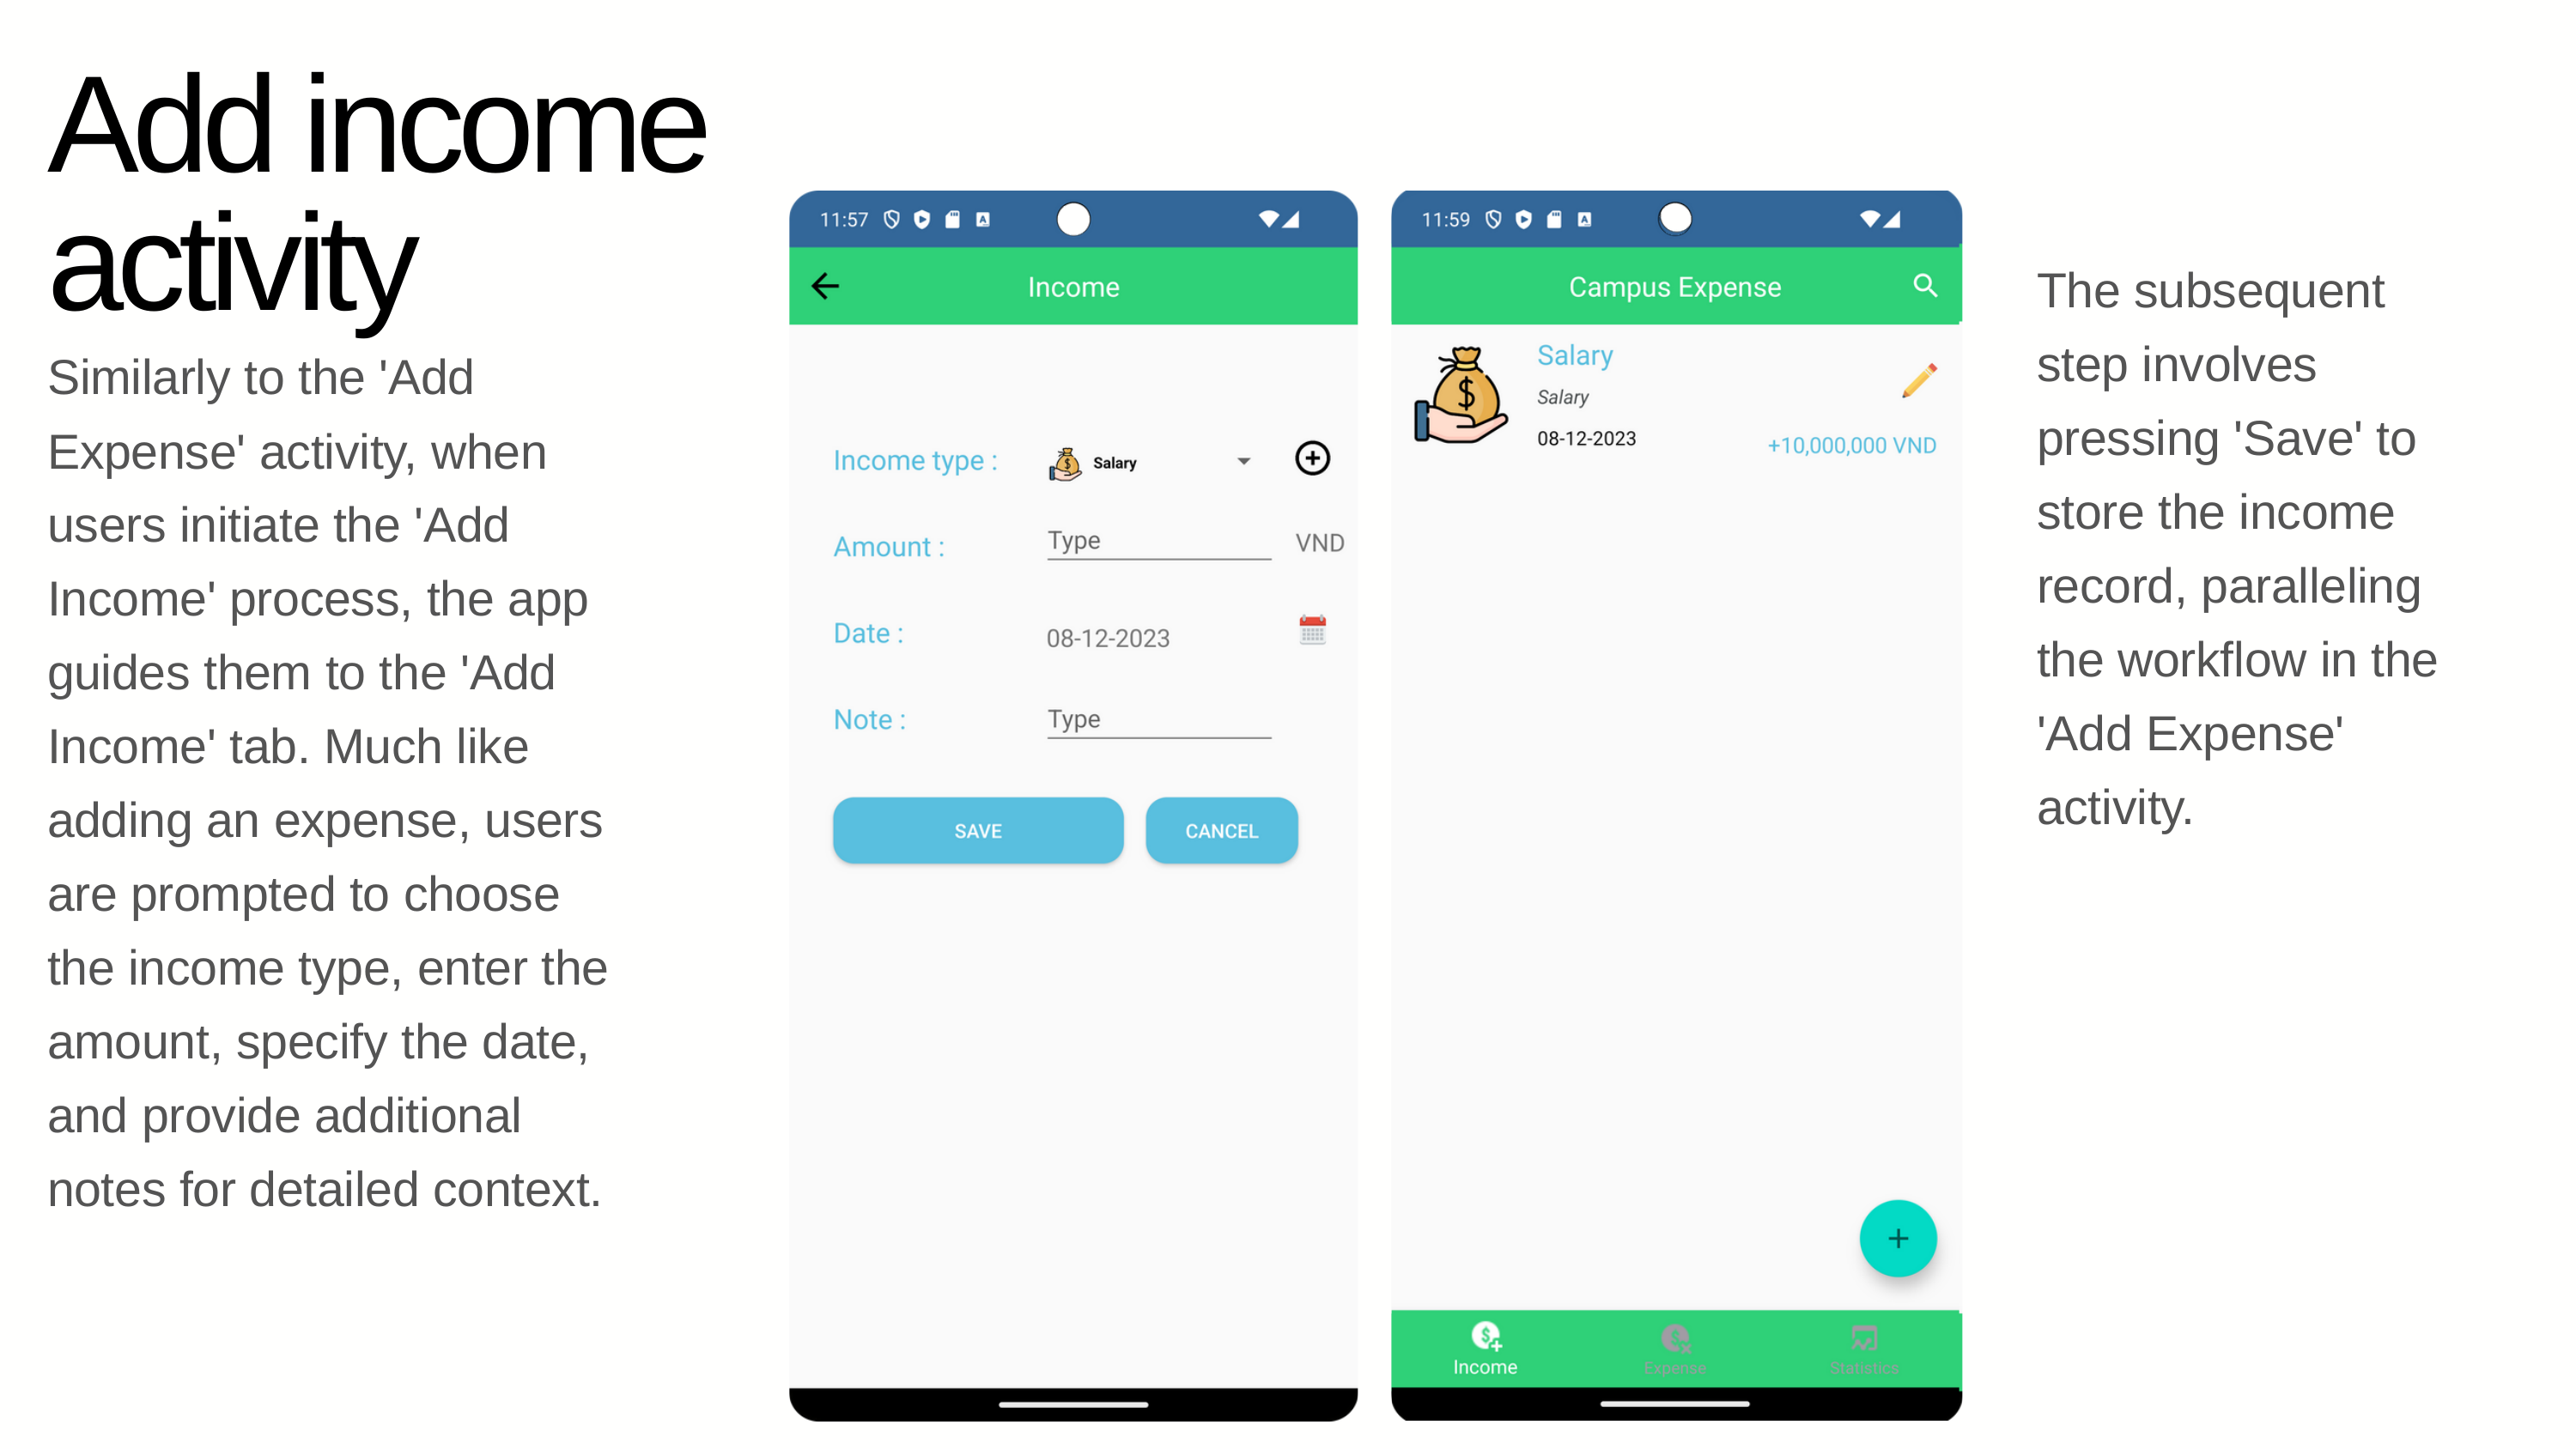

Add income activity

The subsequent step involves pressing 'Save' to store the income record, paralleling the workflow in the 'Add Expense' activity.
Similarly to the 'Add Expense' activity, when users initiate the 'Add Income' process, the app guides them to the 'Add Income' tab. Much like adding an expense, users are prompted to choose the income type, enter the amount, specify the date, and provide additional notes for detailed context.